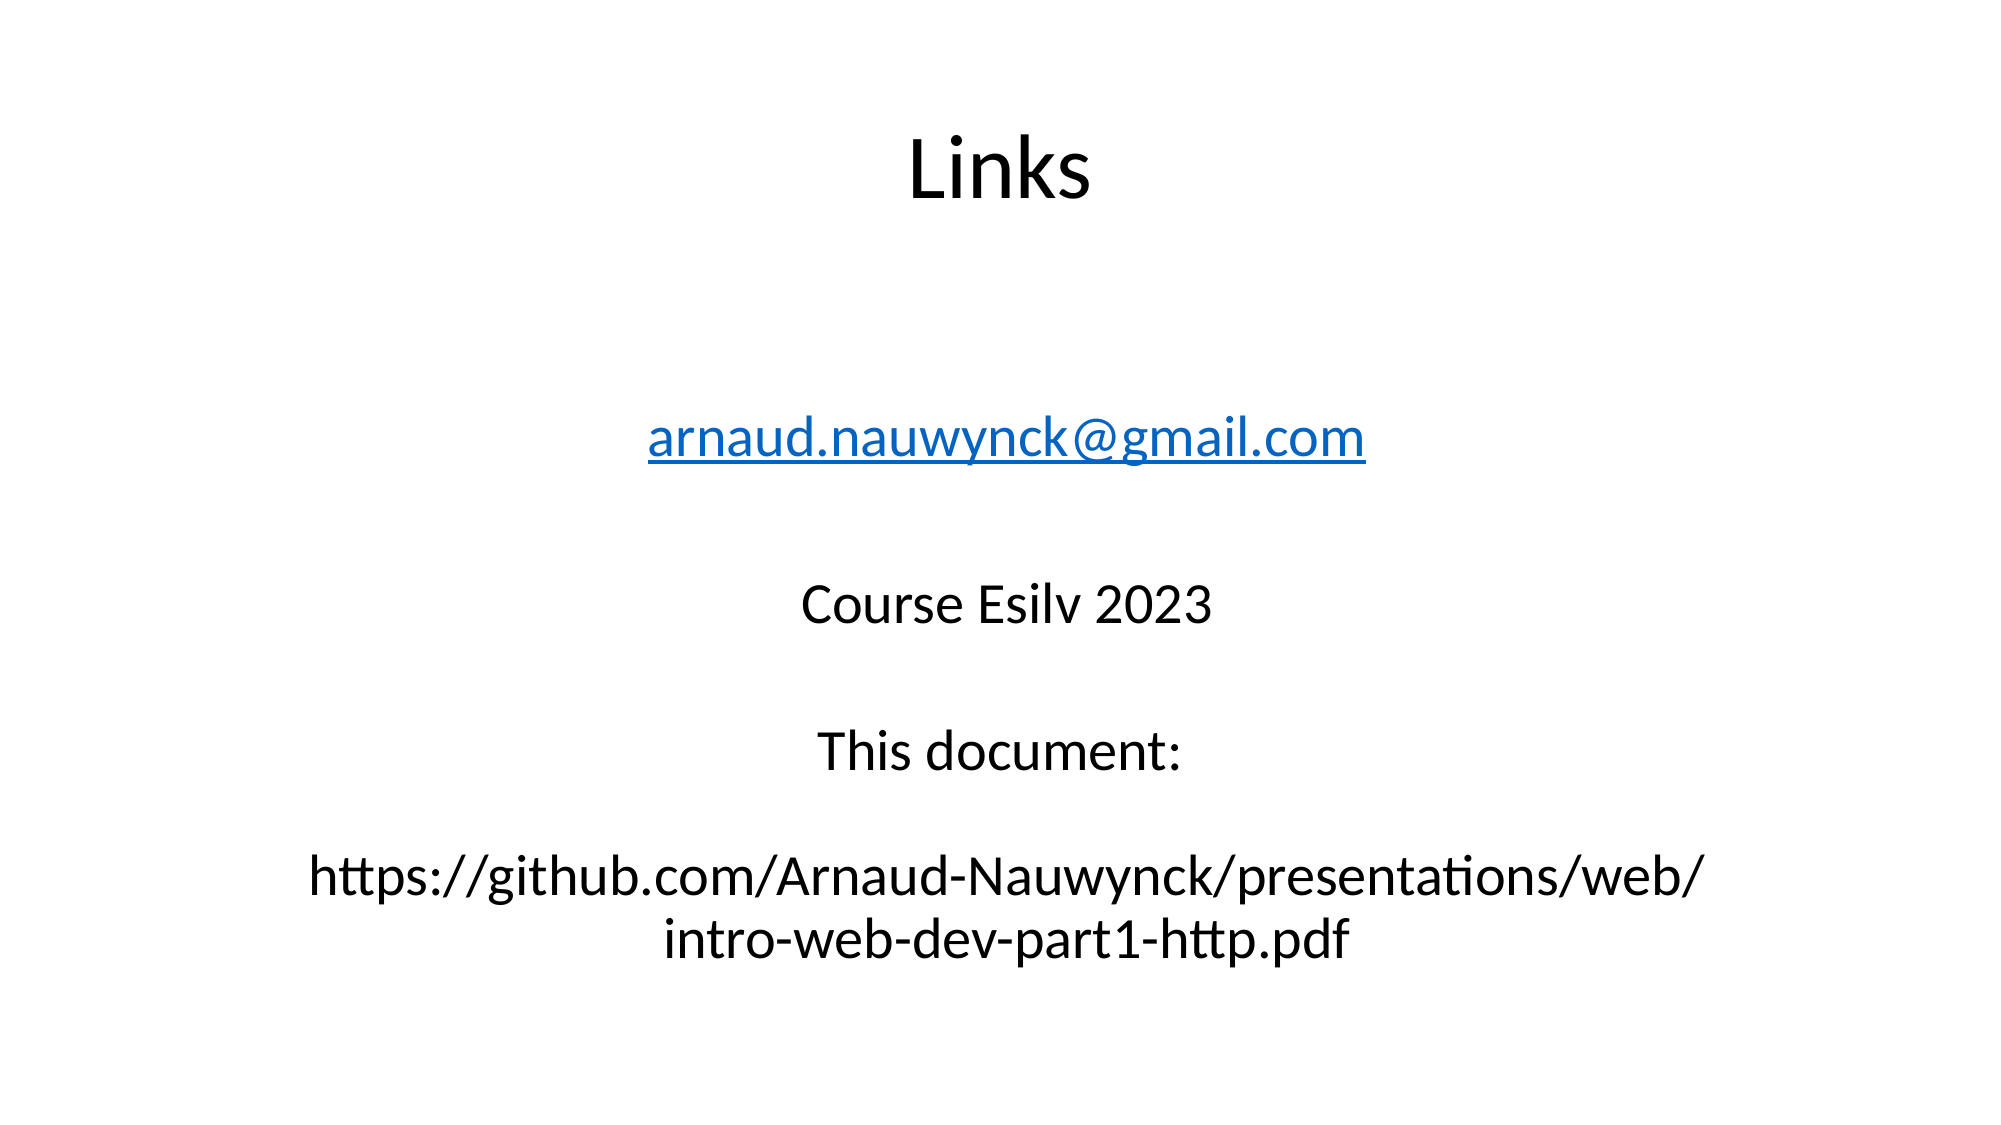

# Links
arnaud.nauwynck@gmail.com

Course Esilv 2023
This document:
https://github.com/Arnaud-Nauwynck/presentations/web/
intro-web-dev-part1-http.pdf